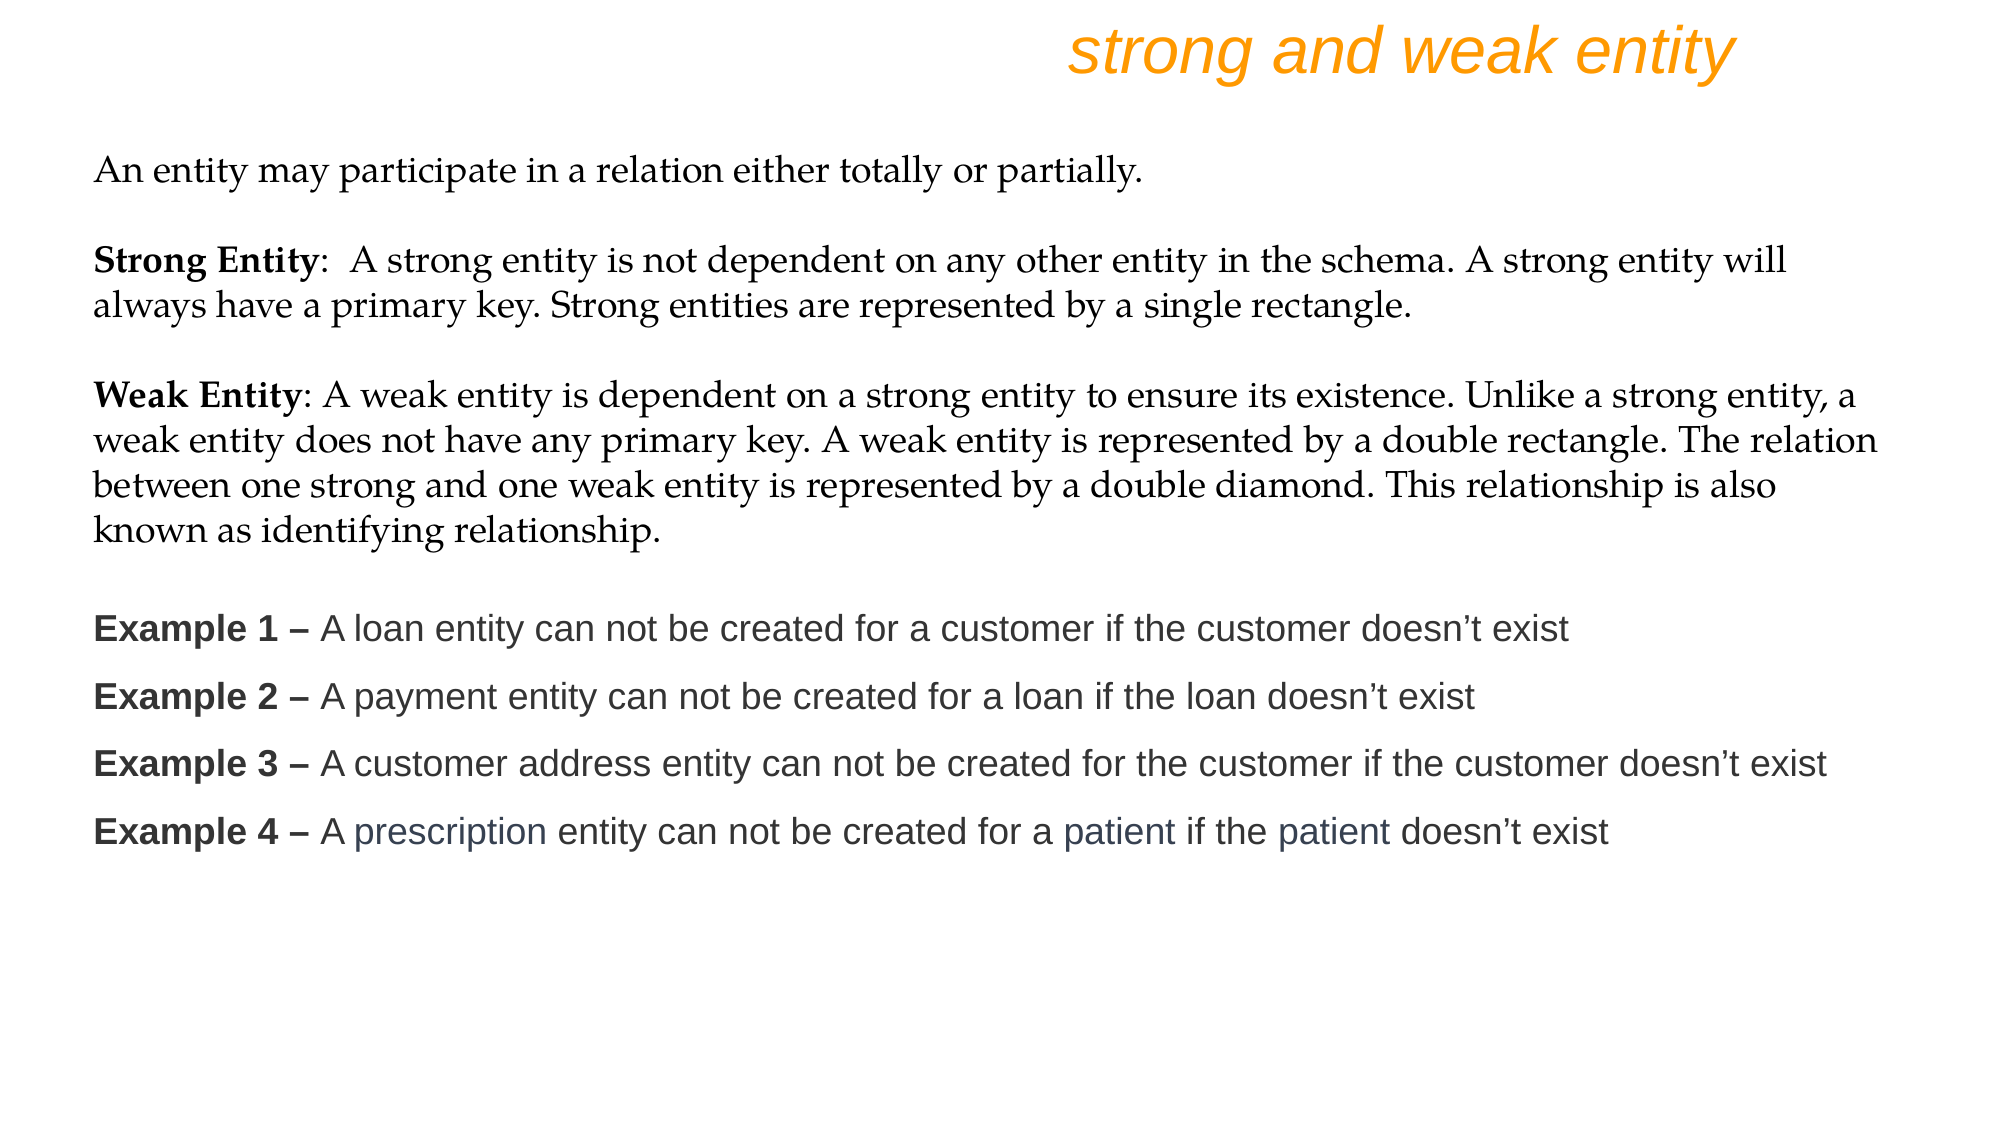

strong and weak entity

An entity may participate in a relation either totally or partially.

Strong Entity:  A strong entity is not dependent on any other entity in the schema. A strong entity will always have a primary key. Strong entities are represented by a single rectangle.

Weak Entity: A weak entity is dependent on a strong entity to ensure its existence. Unlike a strong entity, a weak entity does not have any primary key. A weak entity is represented by a double rectangle. The relation between one strong and one weak entity is represented by a double diamond. This relationship is also known as identifying relationship.

Example 1 – A loan entity can not be created for a customer if the customer doesn’t exist
Example 2 – A payment entity can not be created for a loan if the loan doesn’t exist
Example 3 – A customer address entity can not be created for the customer if the customer doesn’t exist
Example 4 – A prescription entity can not be created for a patient if the patient doesn’t exist